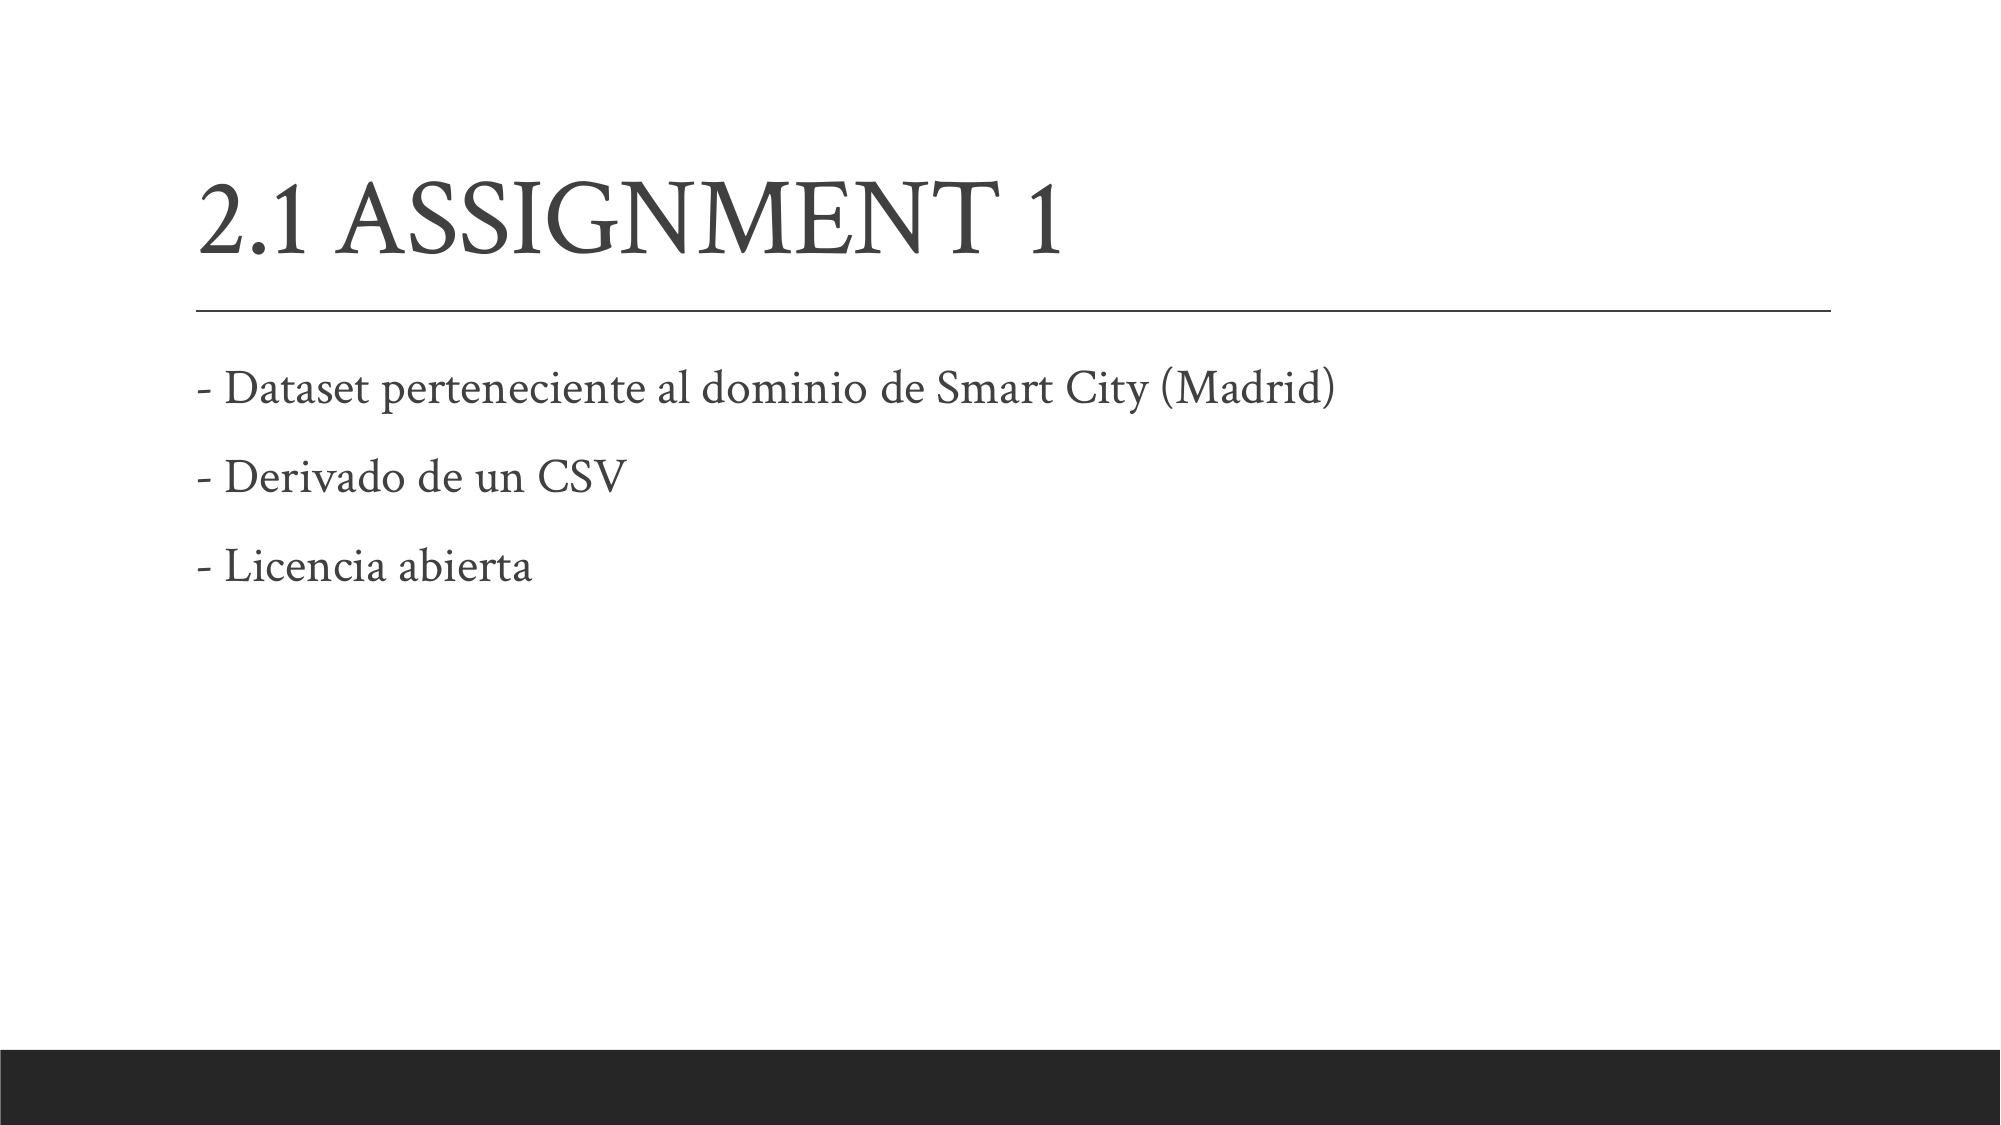

# 2.1 ASSIGNMENT 1
- Dataset perteneciente al dominio de Smart City (Madrid)
- Derivado de un CSV
- Licencia abierta